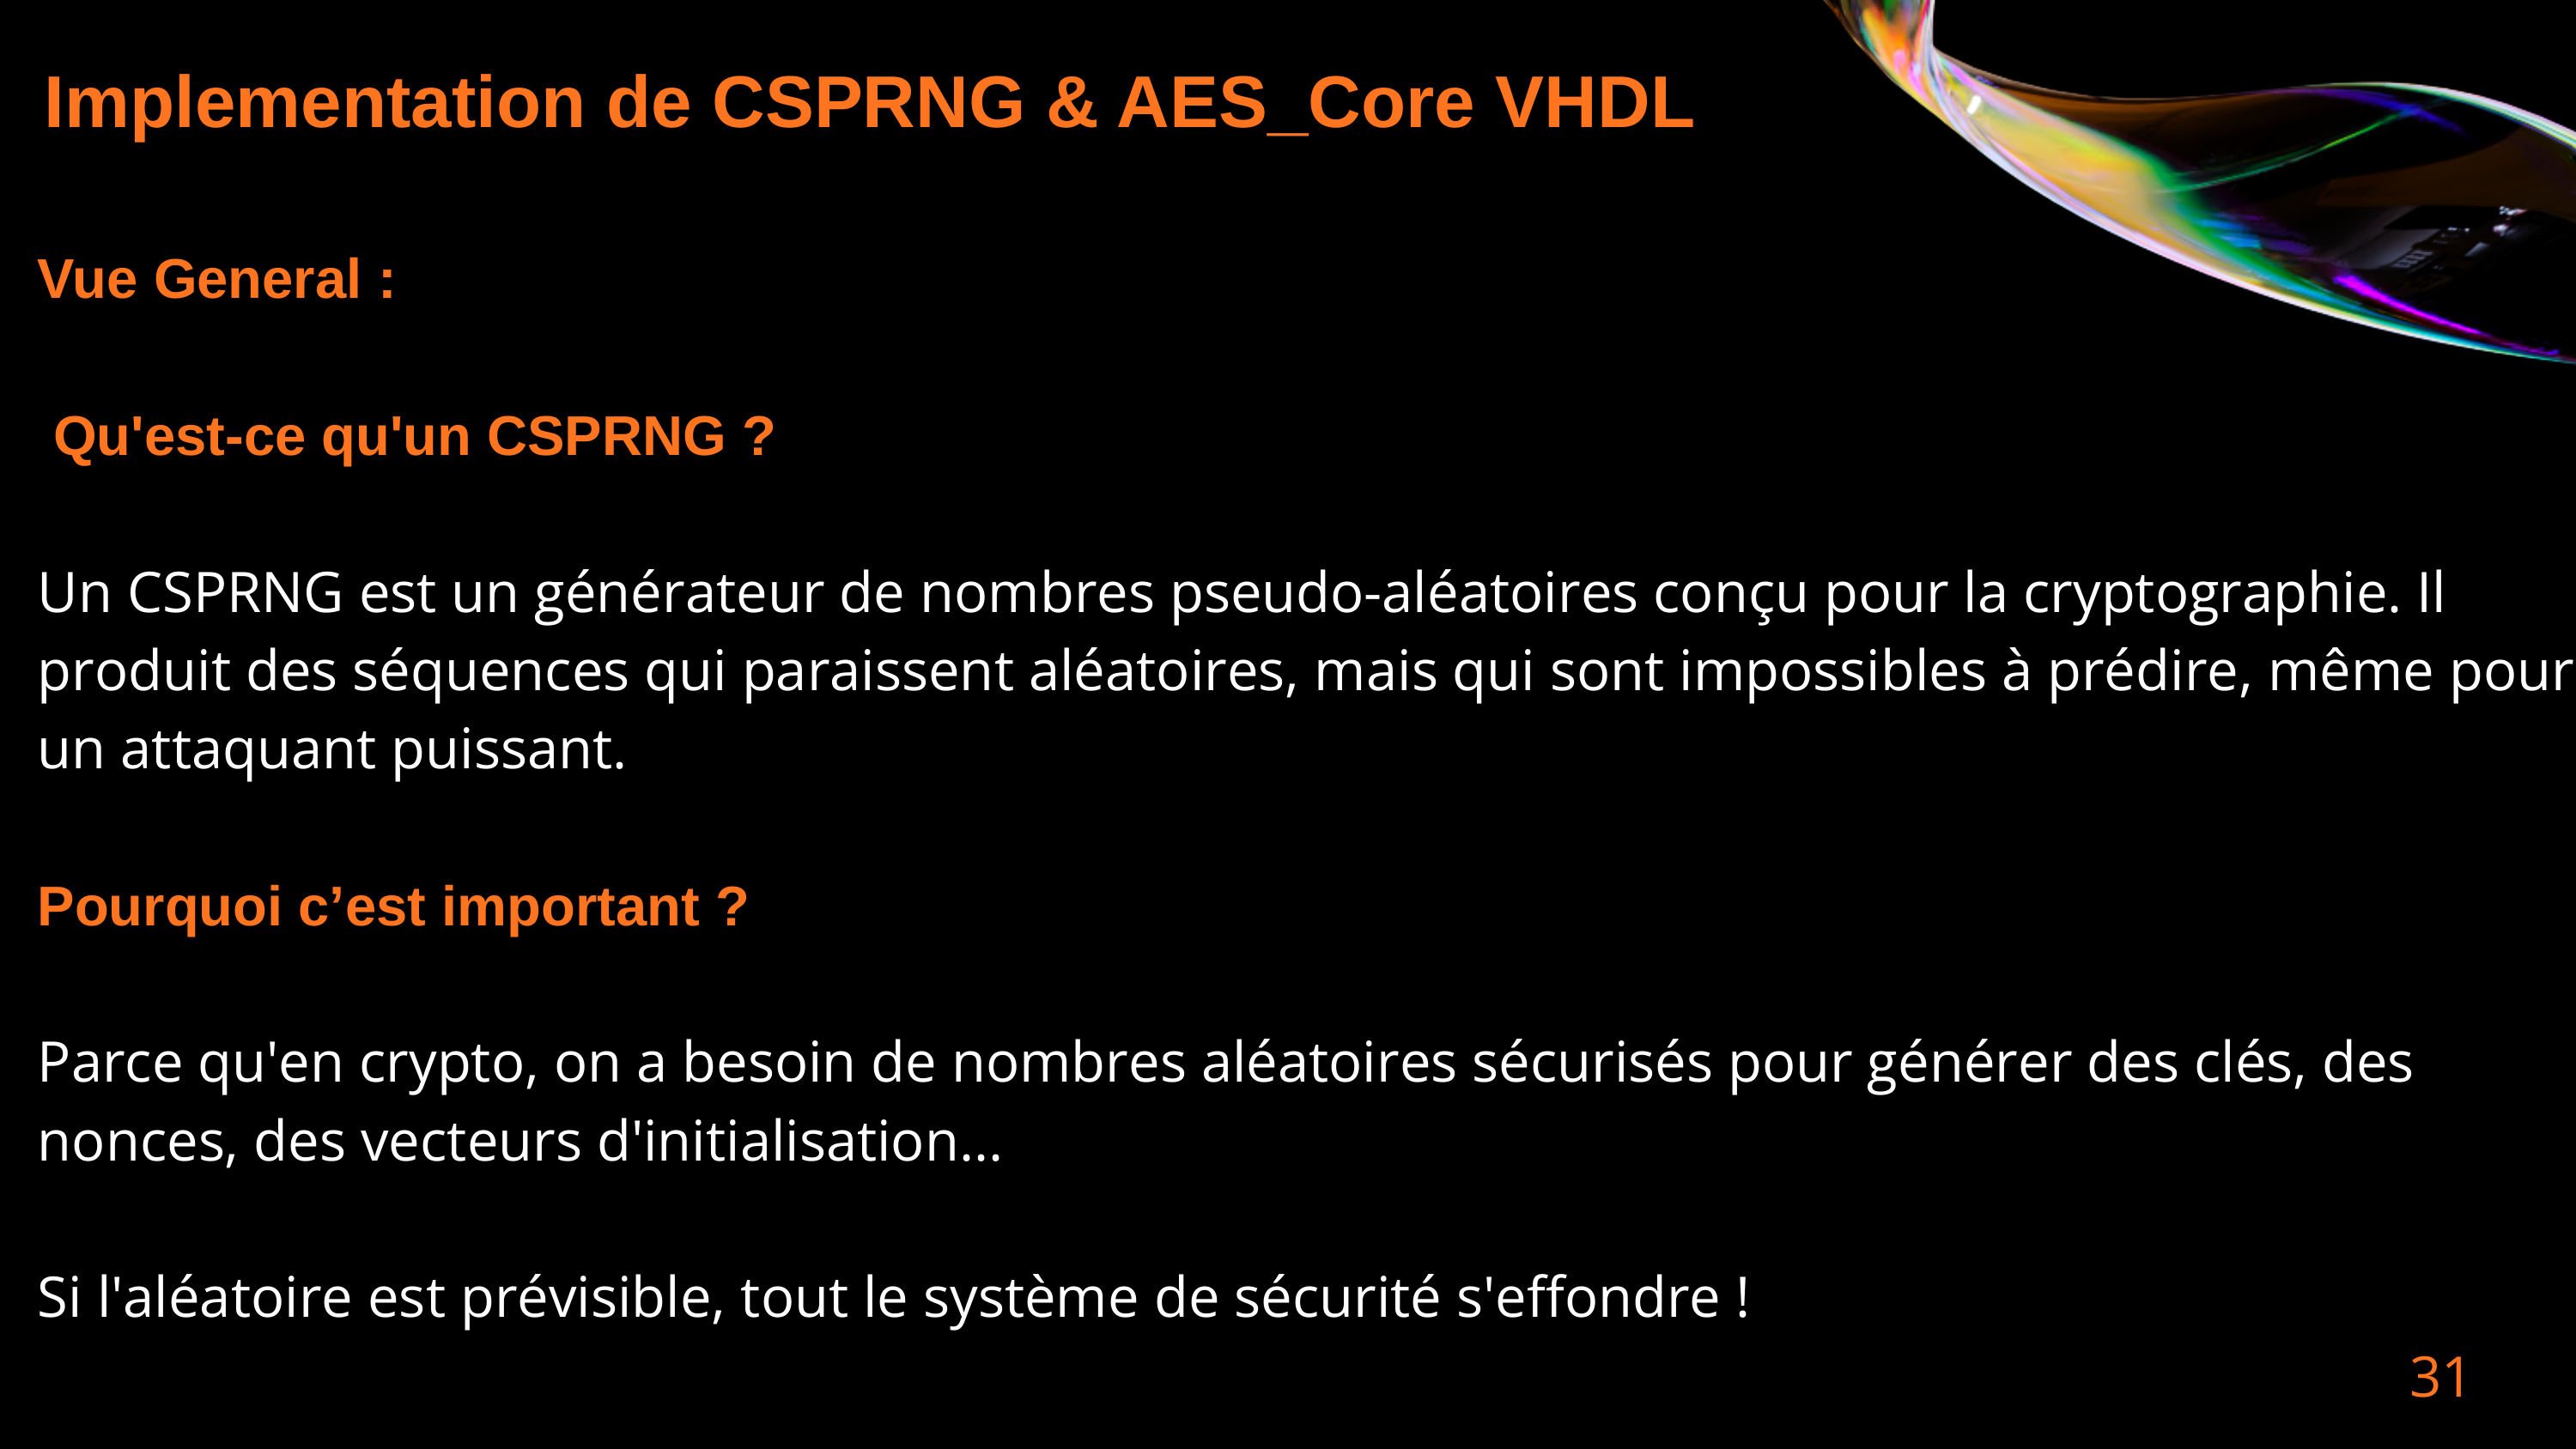

Implementation de CSPRNG & AES_Core VHDL

Vue General :

 Qu'est-ce qu'un CSPRNG ?

Un CSPRNG est un générateur de nombres pseudo-aléatoires conçu pour la cryptographie. Il produit des séquences qui paraissent aléatoires, mais qui sont impossibles à prédire, même pour un attaquant puissant.

Pourquoi c’est important ?

Parce qu'en crypto, on a besoin de nombres aléatoires sécurisés pour générer des clés, des nonces, des vecteurs d'initialisation...

Si l'aléatoire est prévisible, tout le système de sécurité s'effondre !

31